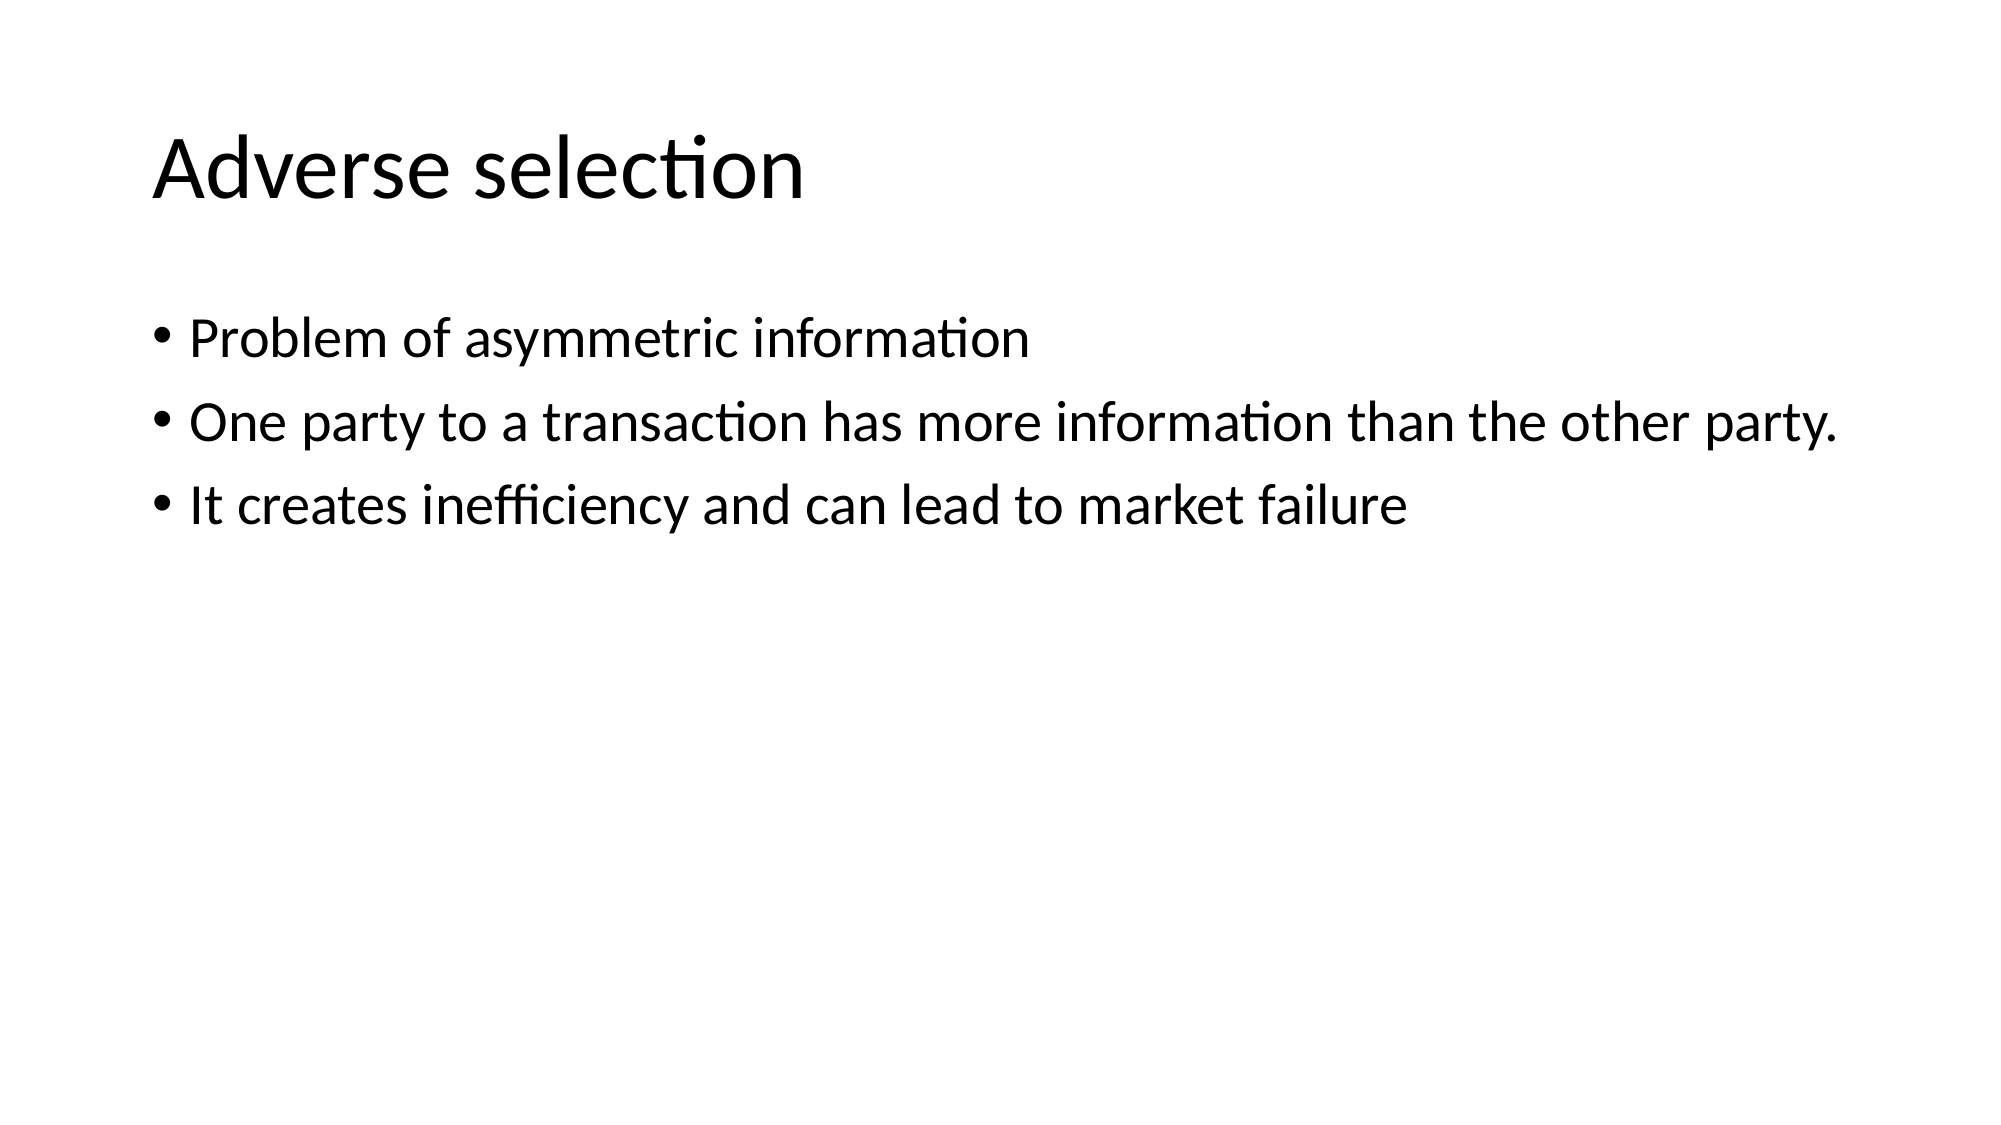

# Adverse selection
Problem of asymmetric information
One party to a transaction has more information than the other party.
It creates inefficiency and can lead to market failure